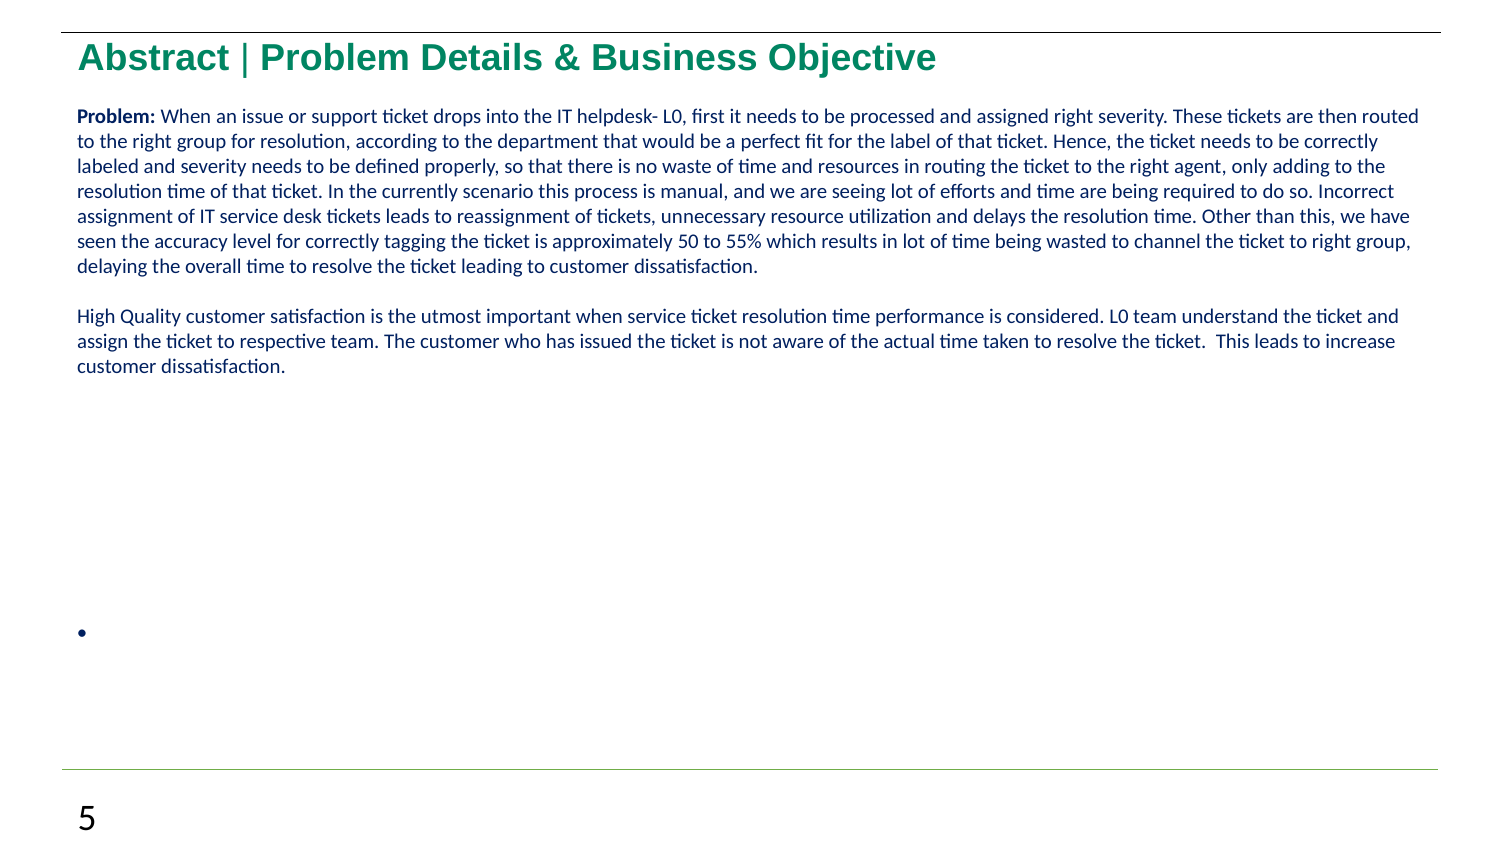

# Abstract | Problem Details & Business Objective
Problem: When an issue or support ticket drops into the IT helpdesk- L0, first it needs to be processed and assigned right severity. These tickets are then routed to the right group for resolution, according to the department that would be a perfect fit for the label of that ticket. Hence, the ticket needs to be correctly labeled and severity needs to be defined properly, so that there is no waste of time and resources in routing the ticket to the right agent, only adding to the resolution time of that ticket. In the currently scenario this process is manual, and we are seeing lot of efforts and time are being required to do so. Incorrect assignment of IT service desk tickets leads to reassignment of tickets, unnecessary resource utilization and delays the resolution time. Other than this, we have seen the accuracy level for correctly tagging the ticket is approximately 50 to 55% which results in lot of time being wasted to channel the ticket to right group, delaying the overall time to resolve the ticket leading to customer dissatisfaction.

High Quality customer satisfaction is the utmost important when service ticket resolution time performance is considered. L0 team understand the ticket and assign the ticket to respective team. The customer who has issued the ticket is not aware of the actual time taken to resolve the ticket.  This leads to increase customer dissatisfaction.

•
5